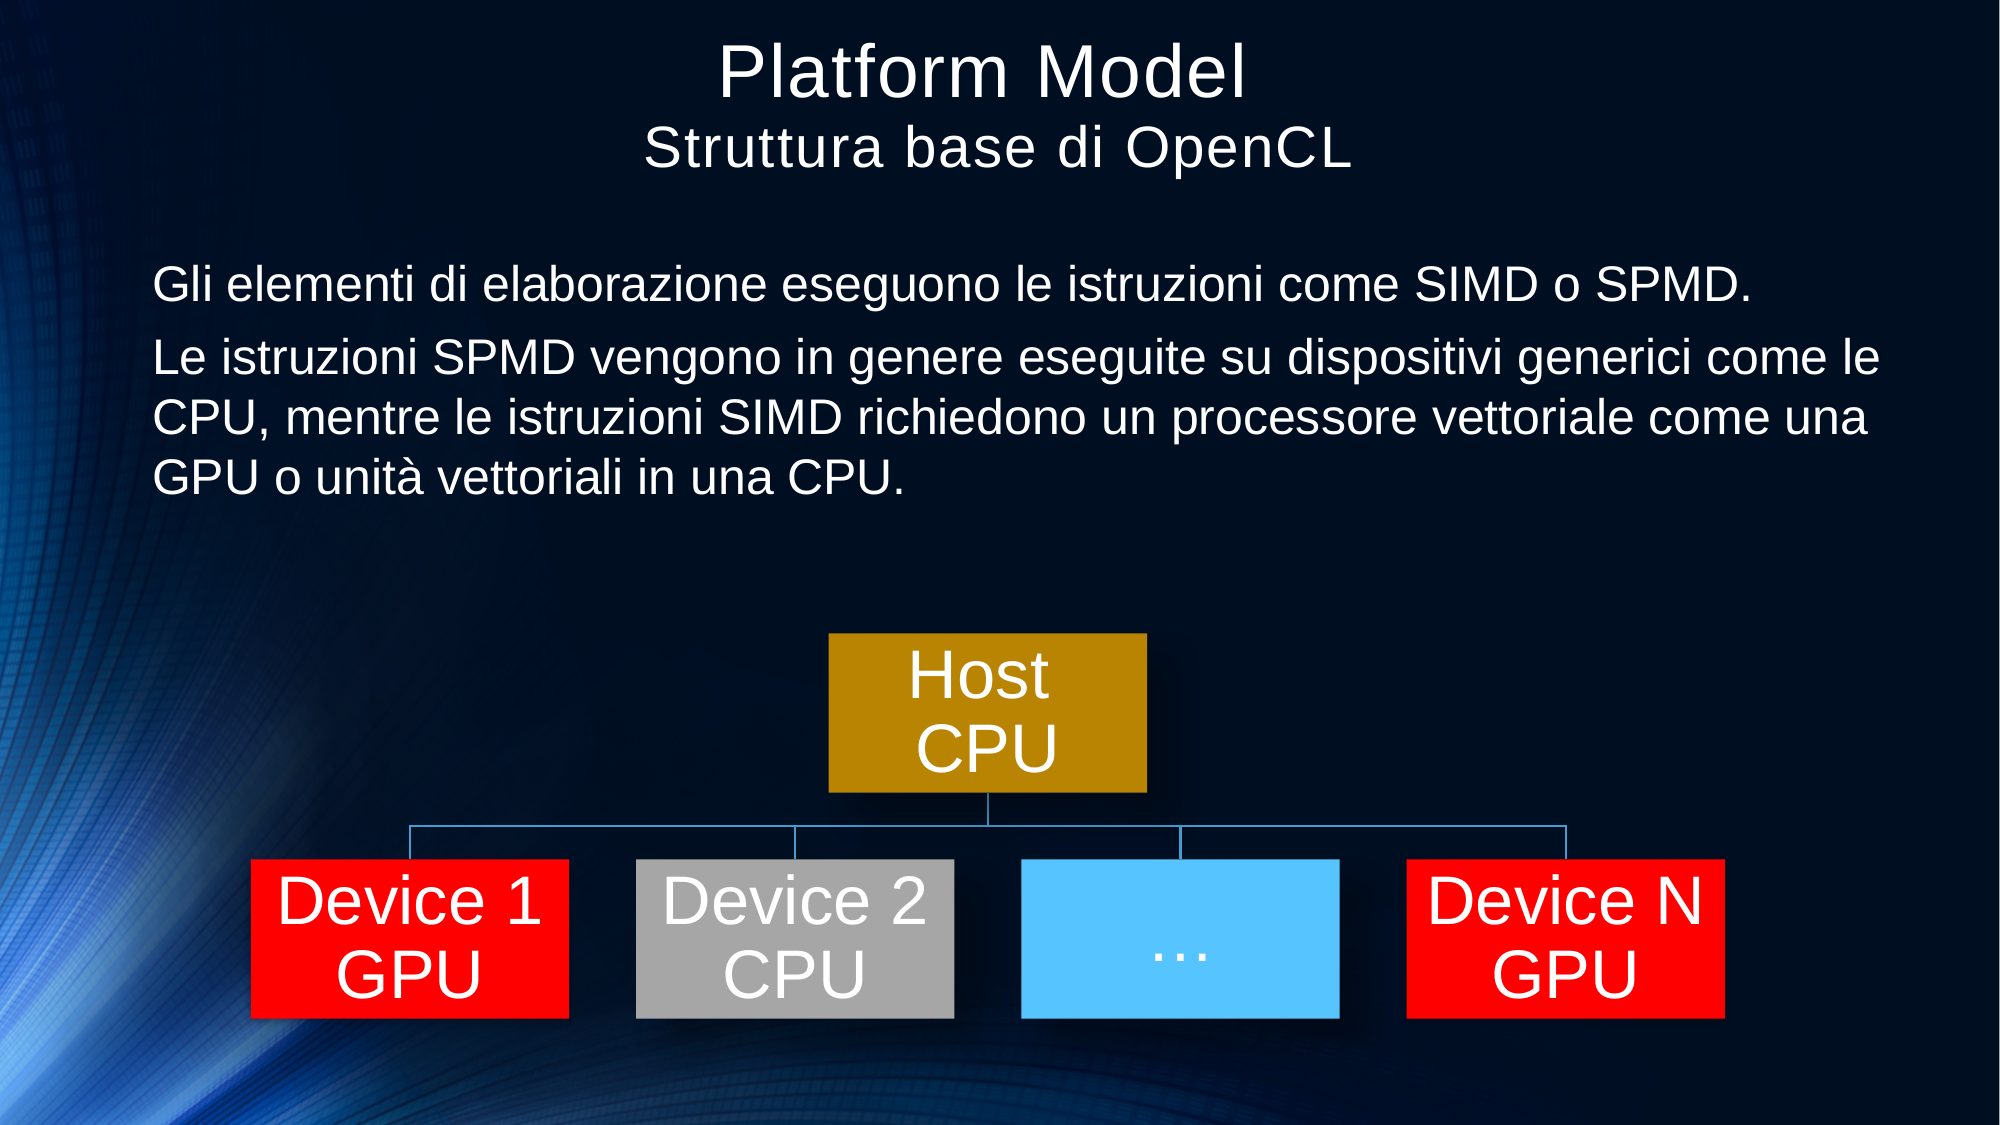

Platform Model
Struttura base di OpenCL
Gli elementi di elaborazione eseguono le istruzioni come SIMD o SPMD.
Le istruzioni SPMD vengono in genere eseguite su dispositivi generici come le CPU, mentre le istruzioni SIMD richiedono un processore vettoriale come una GPU o unità vettoriali in una CPU.
Host  CPU
Device 1 GPU
Device 2 CPU
…
Device N GPU